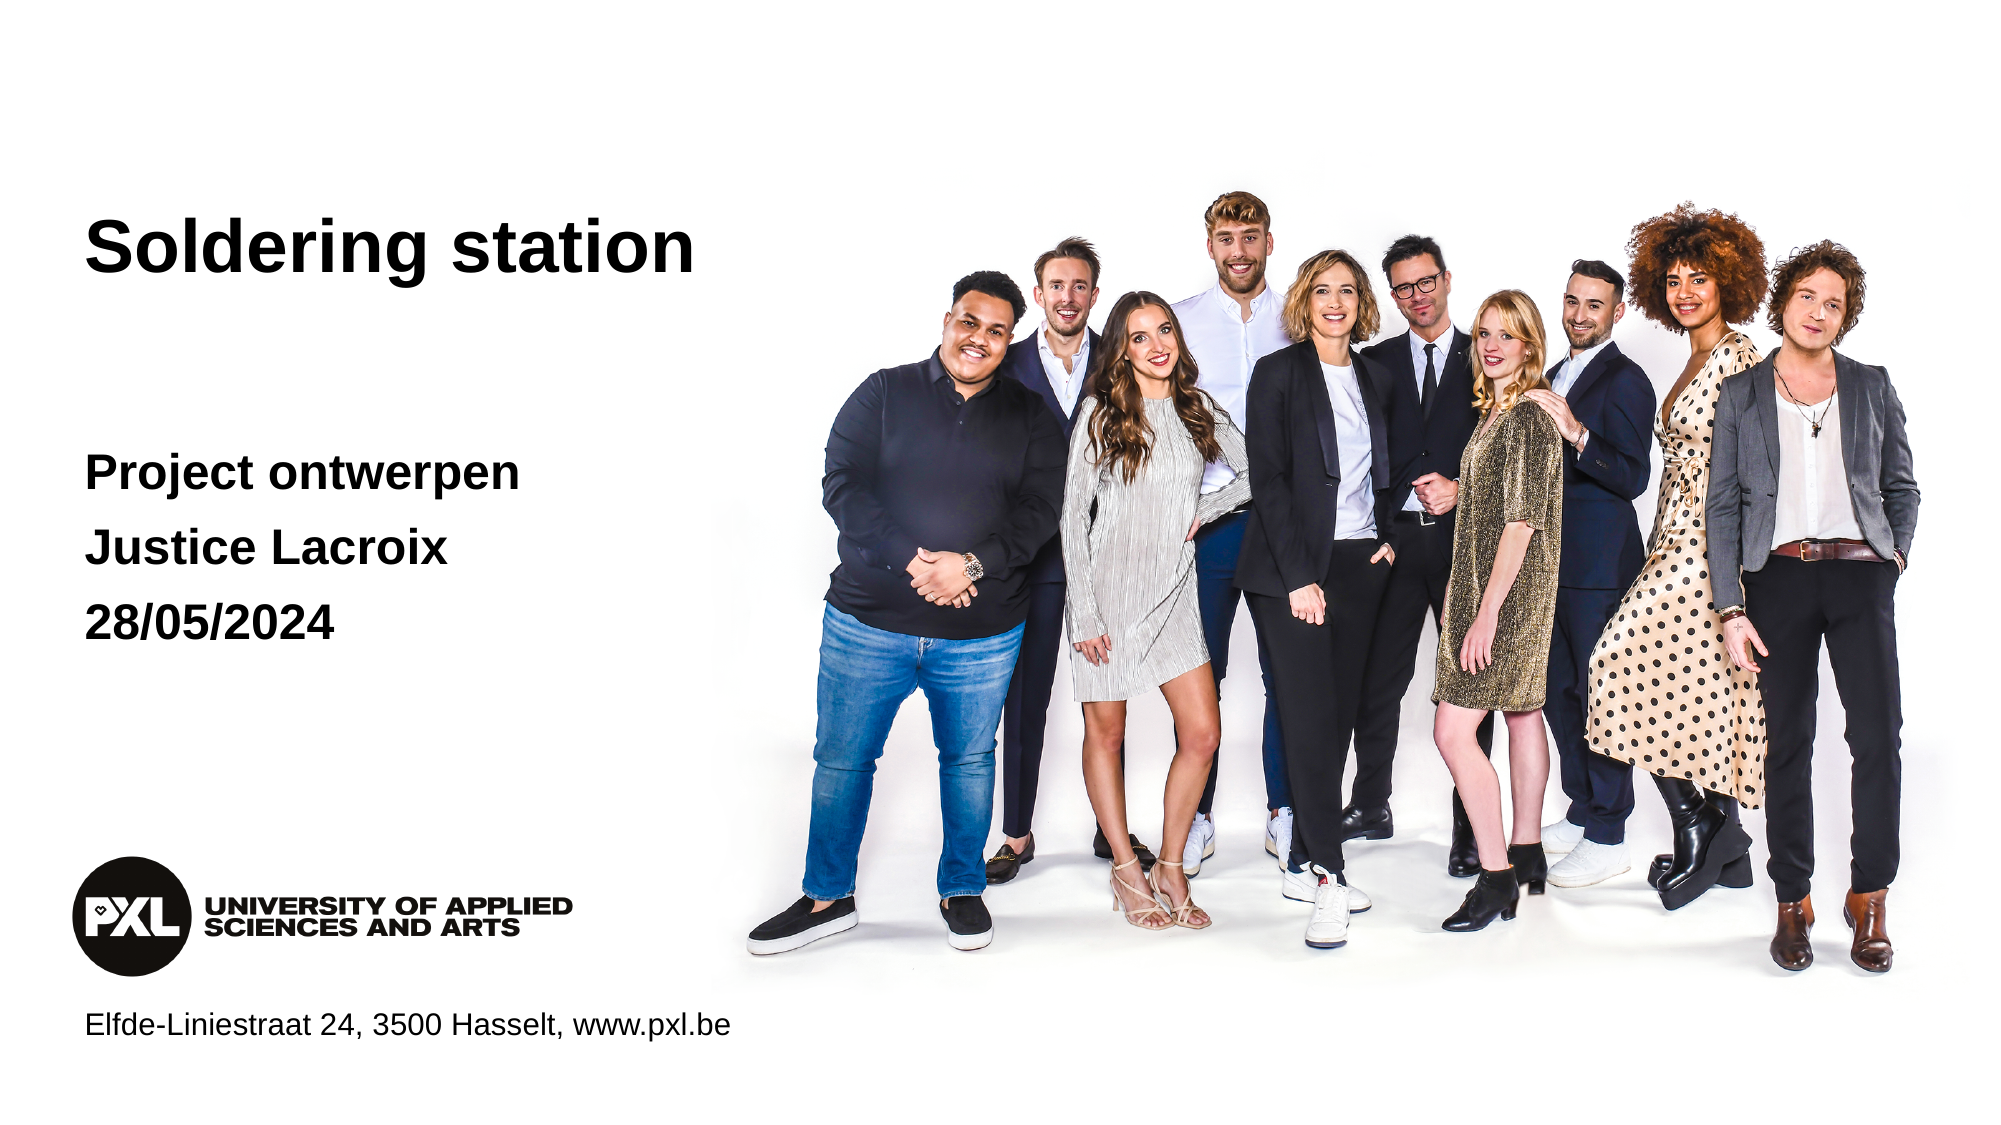

# Soldering station
Project ontwerpen
Justice Lacroix
28/05/2024